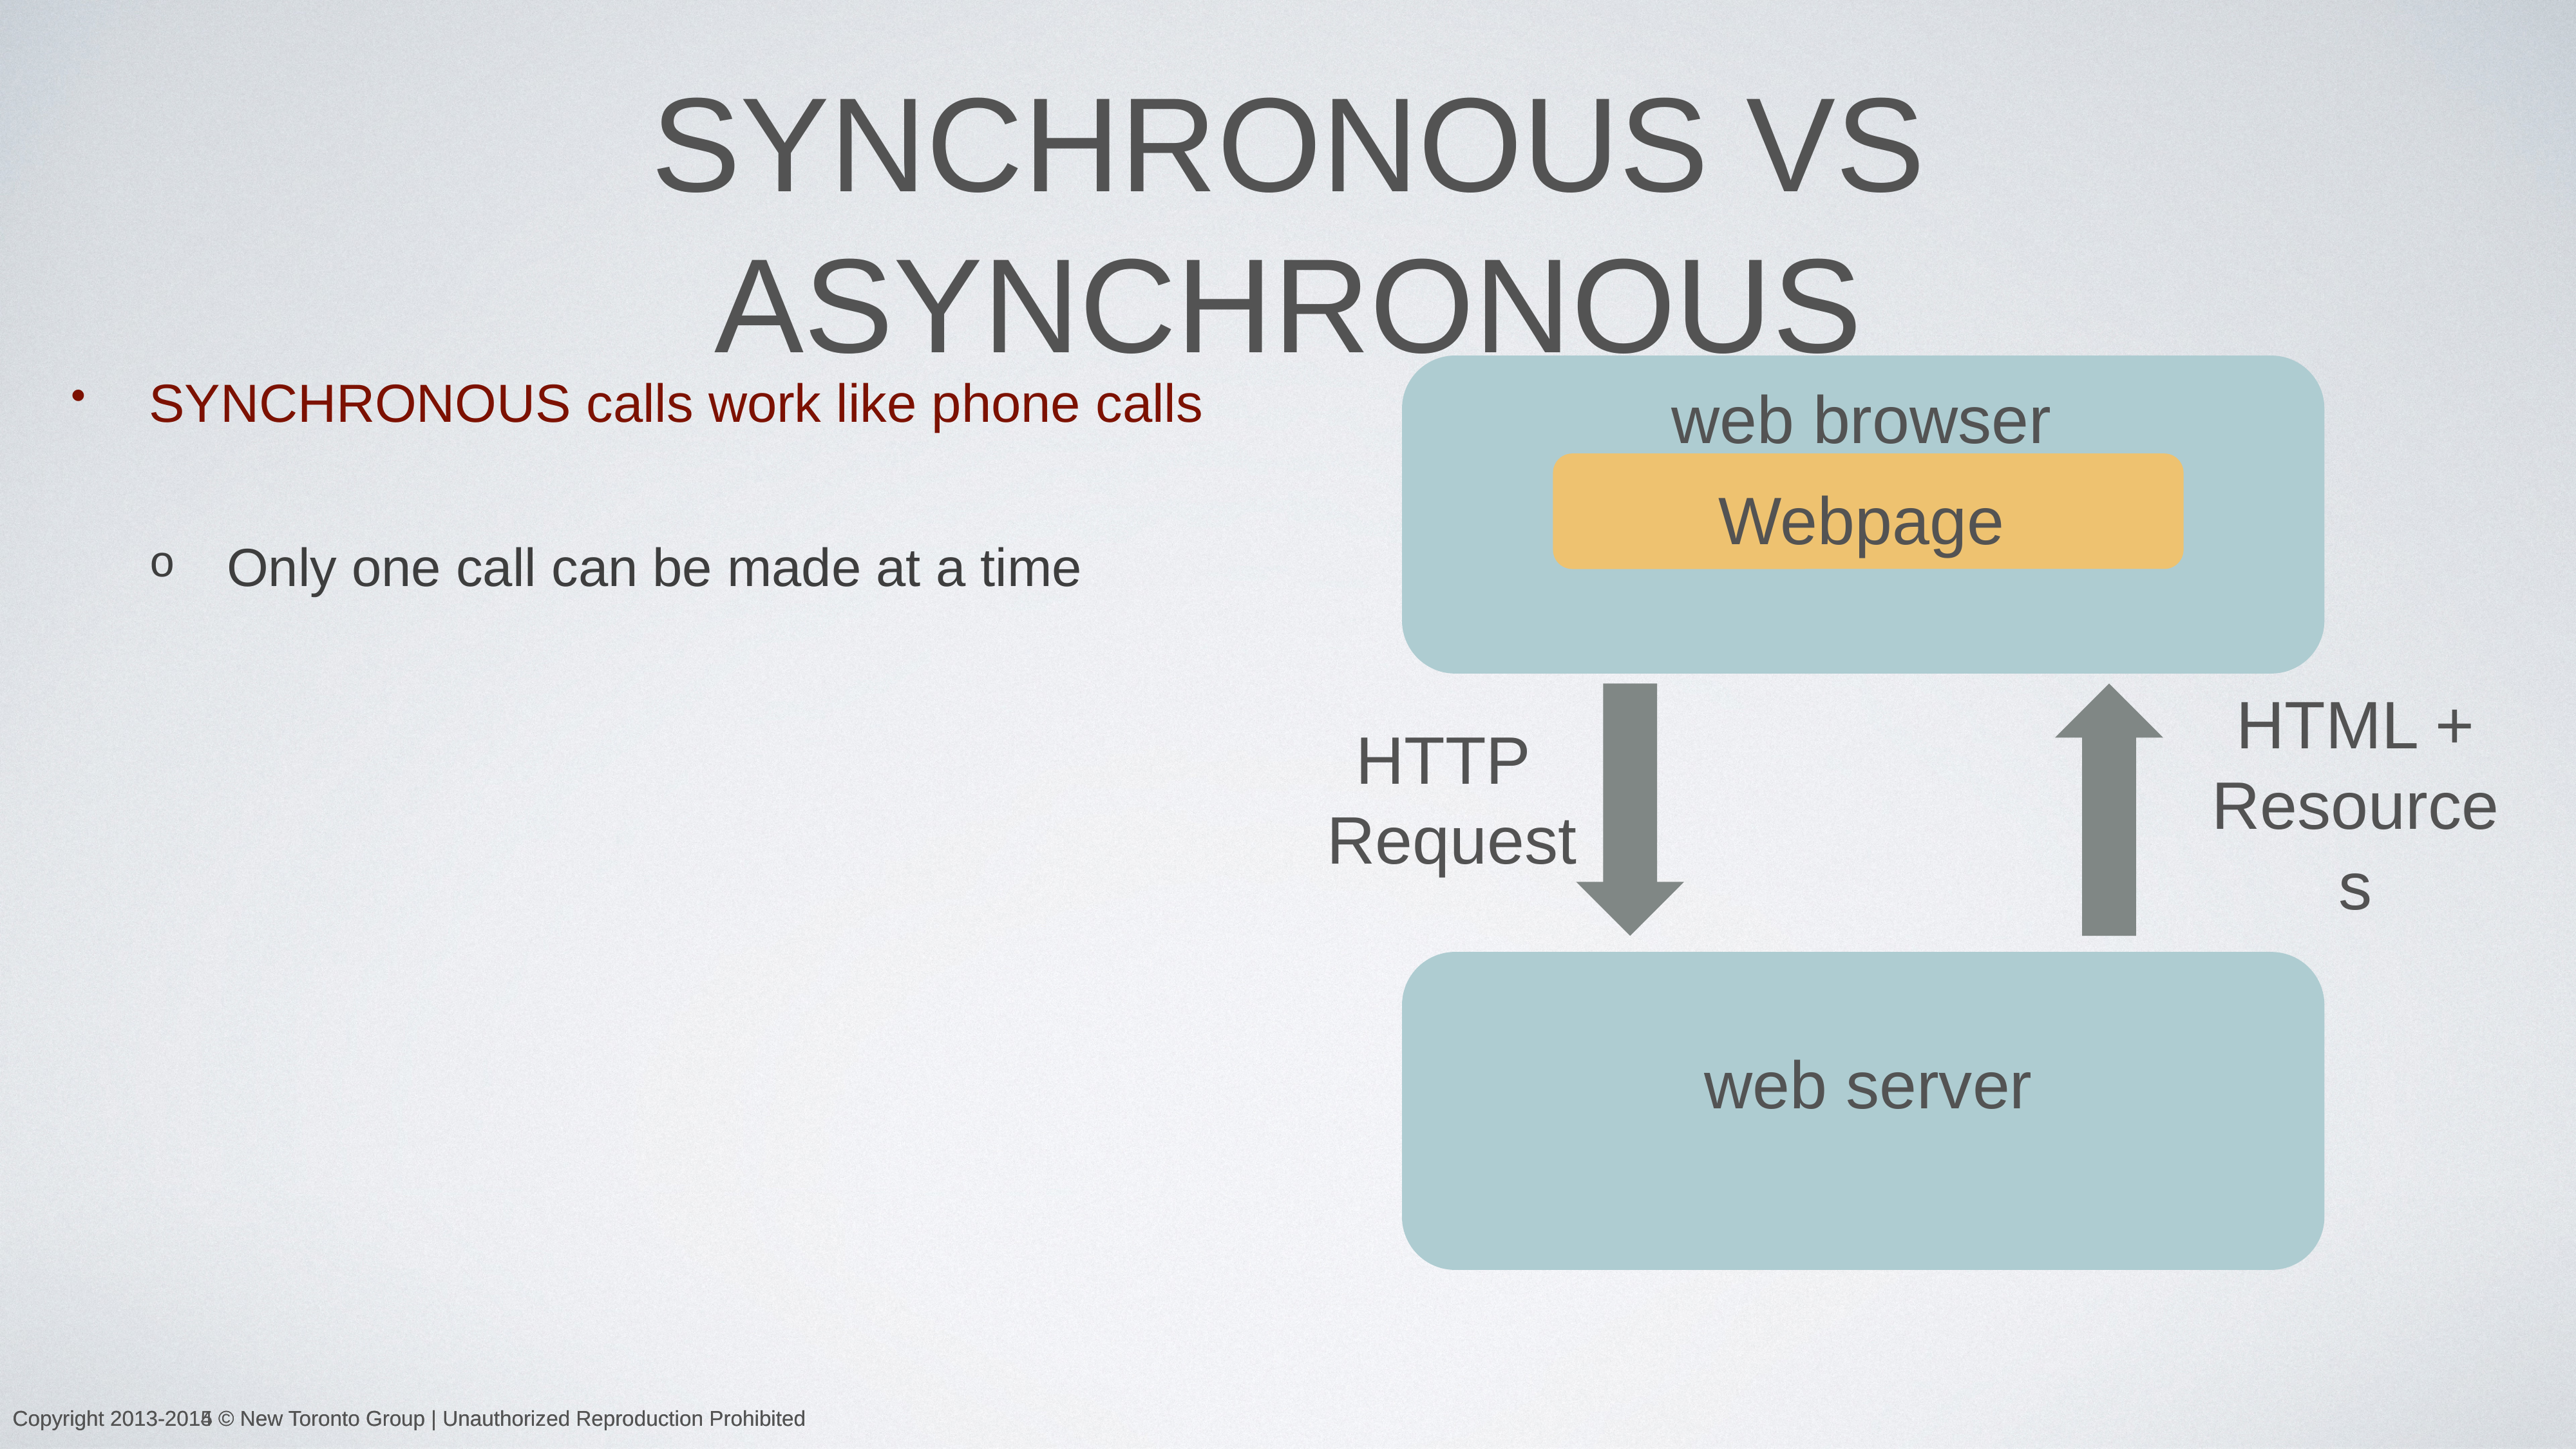

# Synchronous vs asynchronous
SYNCHRONOUS calls work like phone calls
Only one call can be made at a time

web browser

Webpage

HTTP
Request
HTML +
Resources

web server